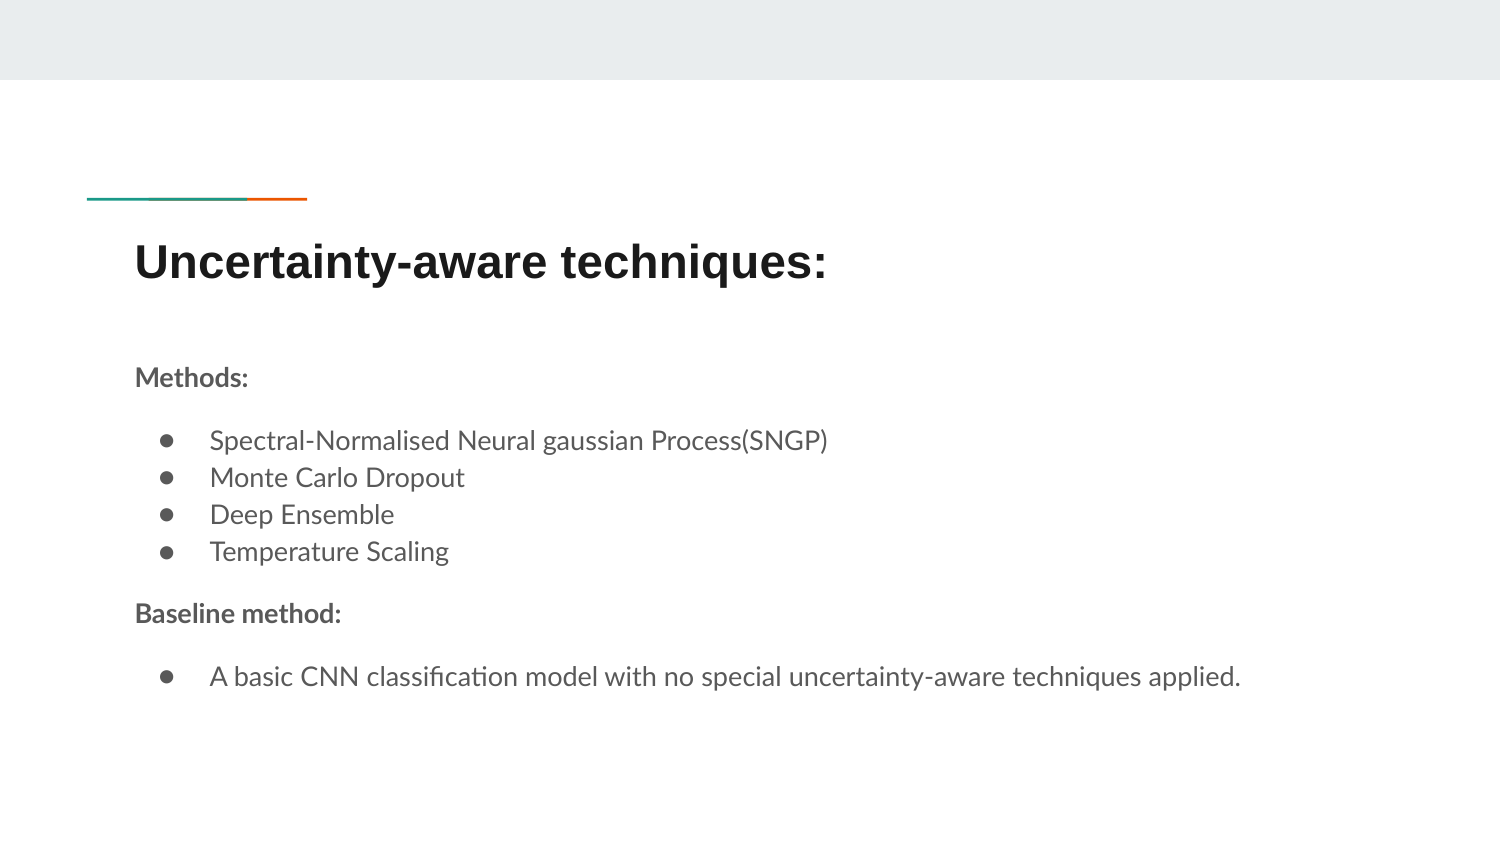

# Uncertainty-aware techniques:
Methods:
Spectral-Normalised Neural gaussian Process(SNGP)
Monte Carlo Dropout
Deep Ensemble
Temperature Scaling
Baseline method:
A basic CNN classification model with no special uncertainty-aware techniques applied.